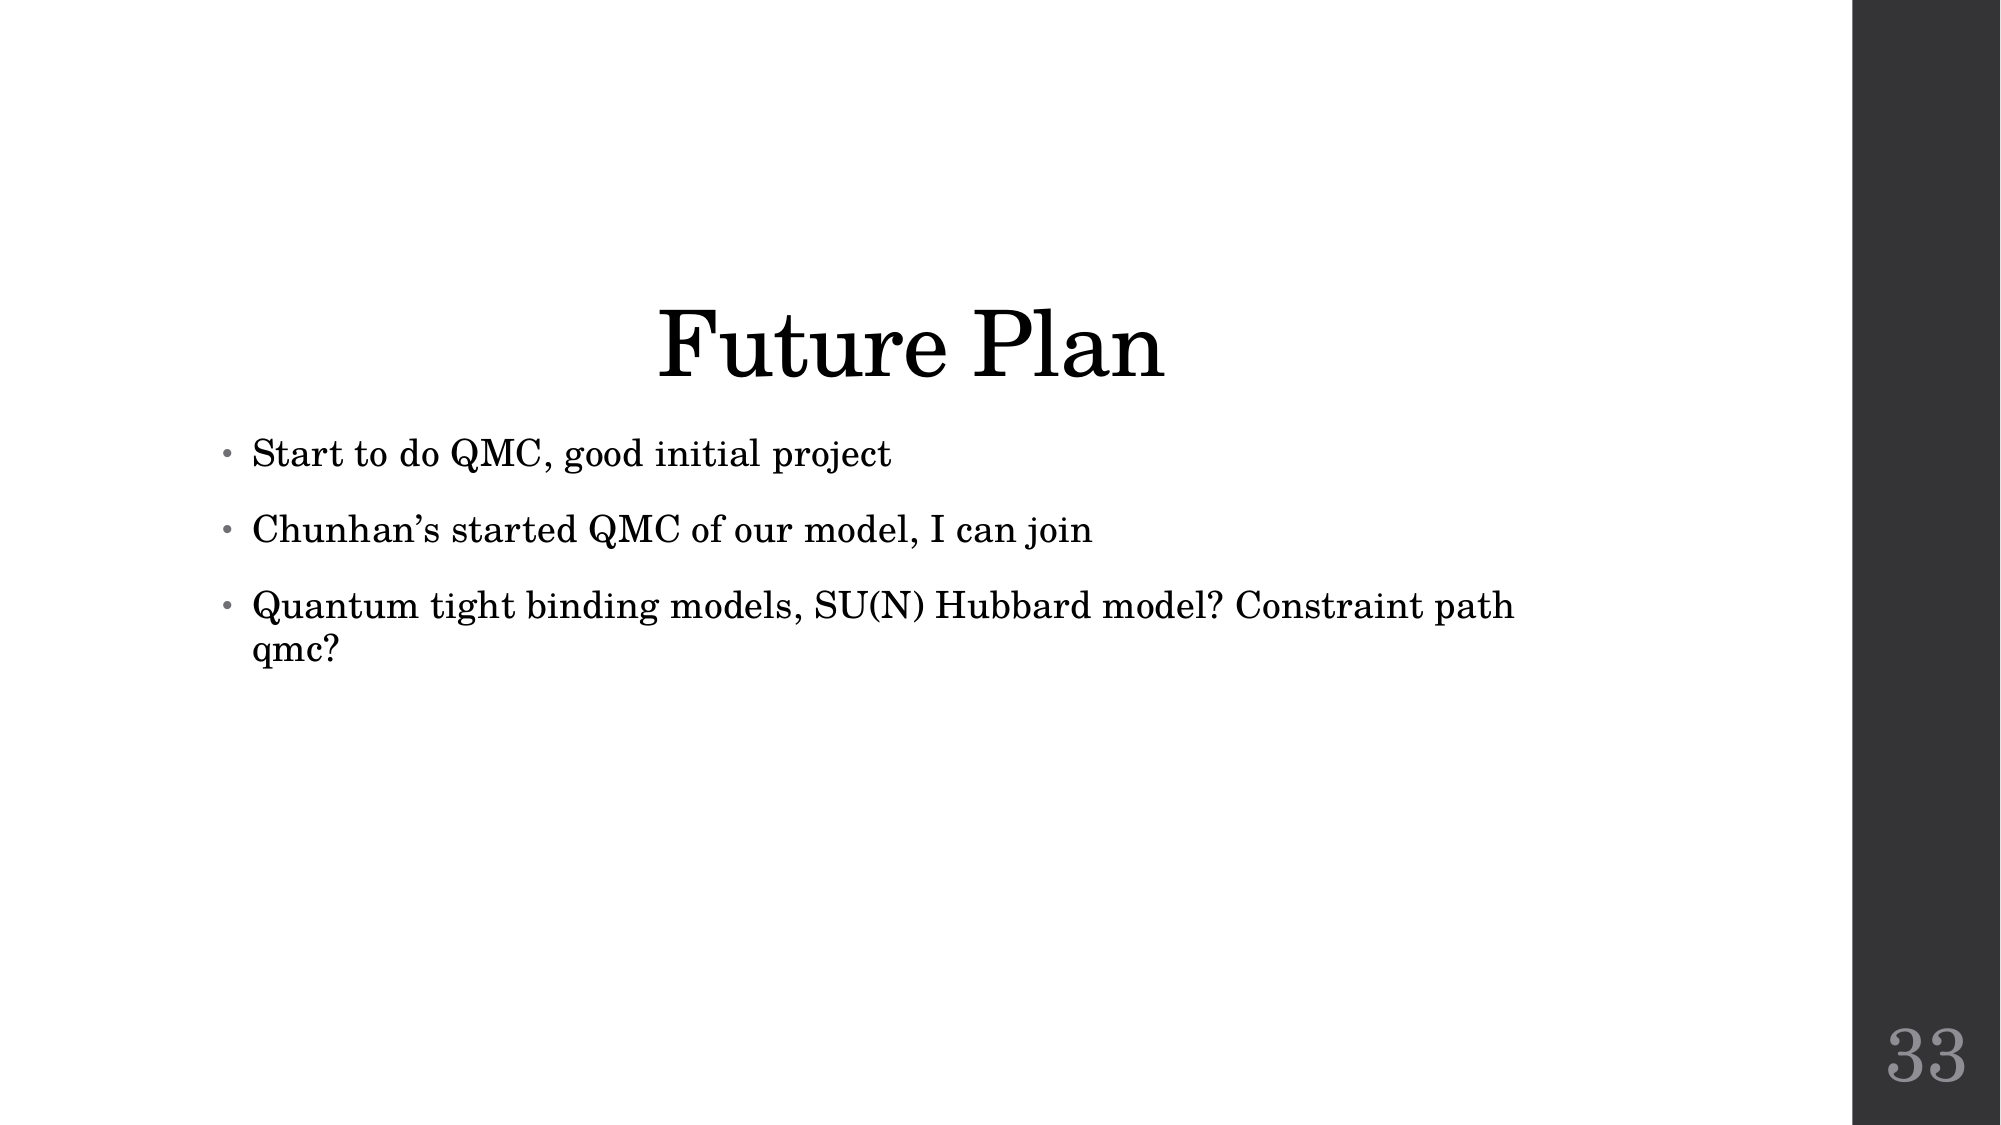

# Future Plan
Start to do QMC, good initial project
Chunhan’s started QMC of our model, I can join
Quantum tight binding models, SU(N) Hubbard model? Constraint path qmc?

33